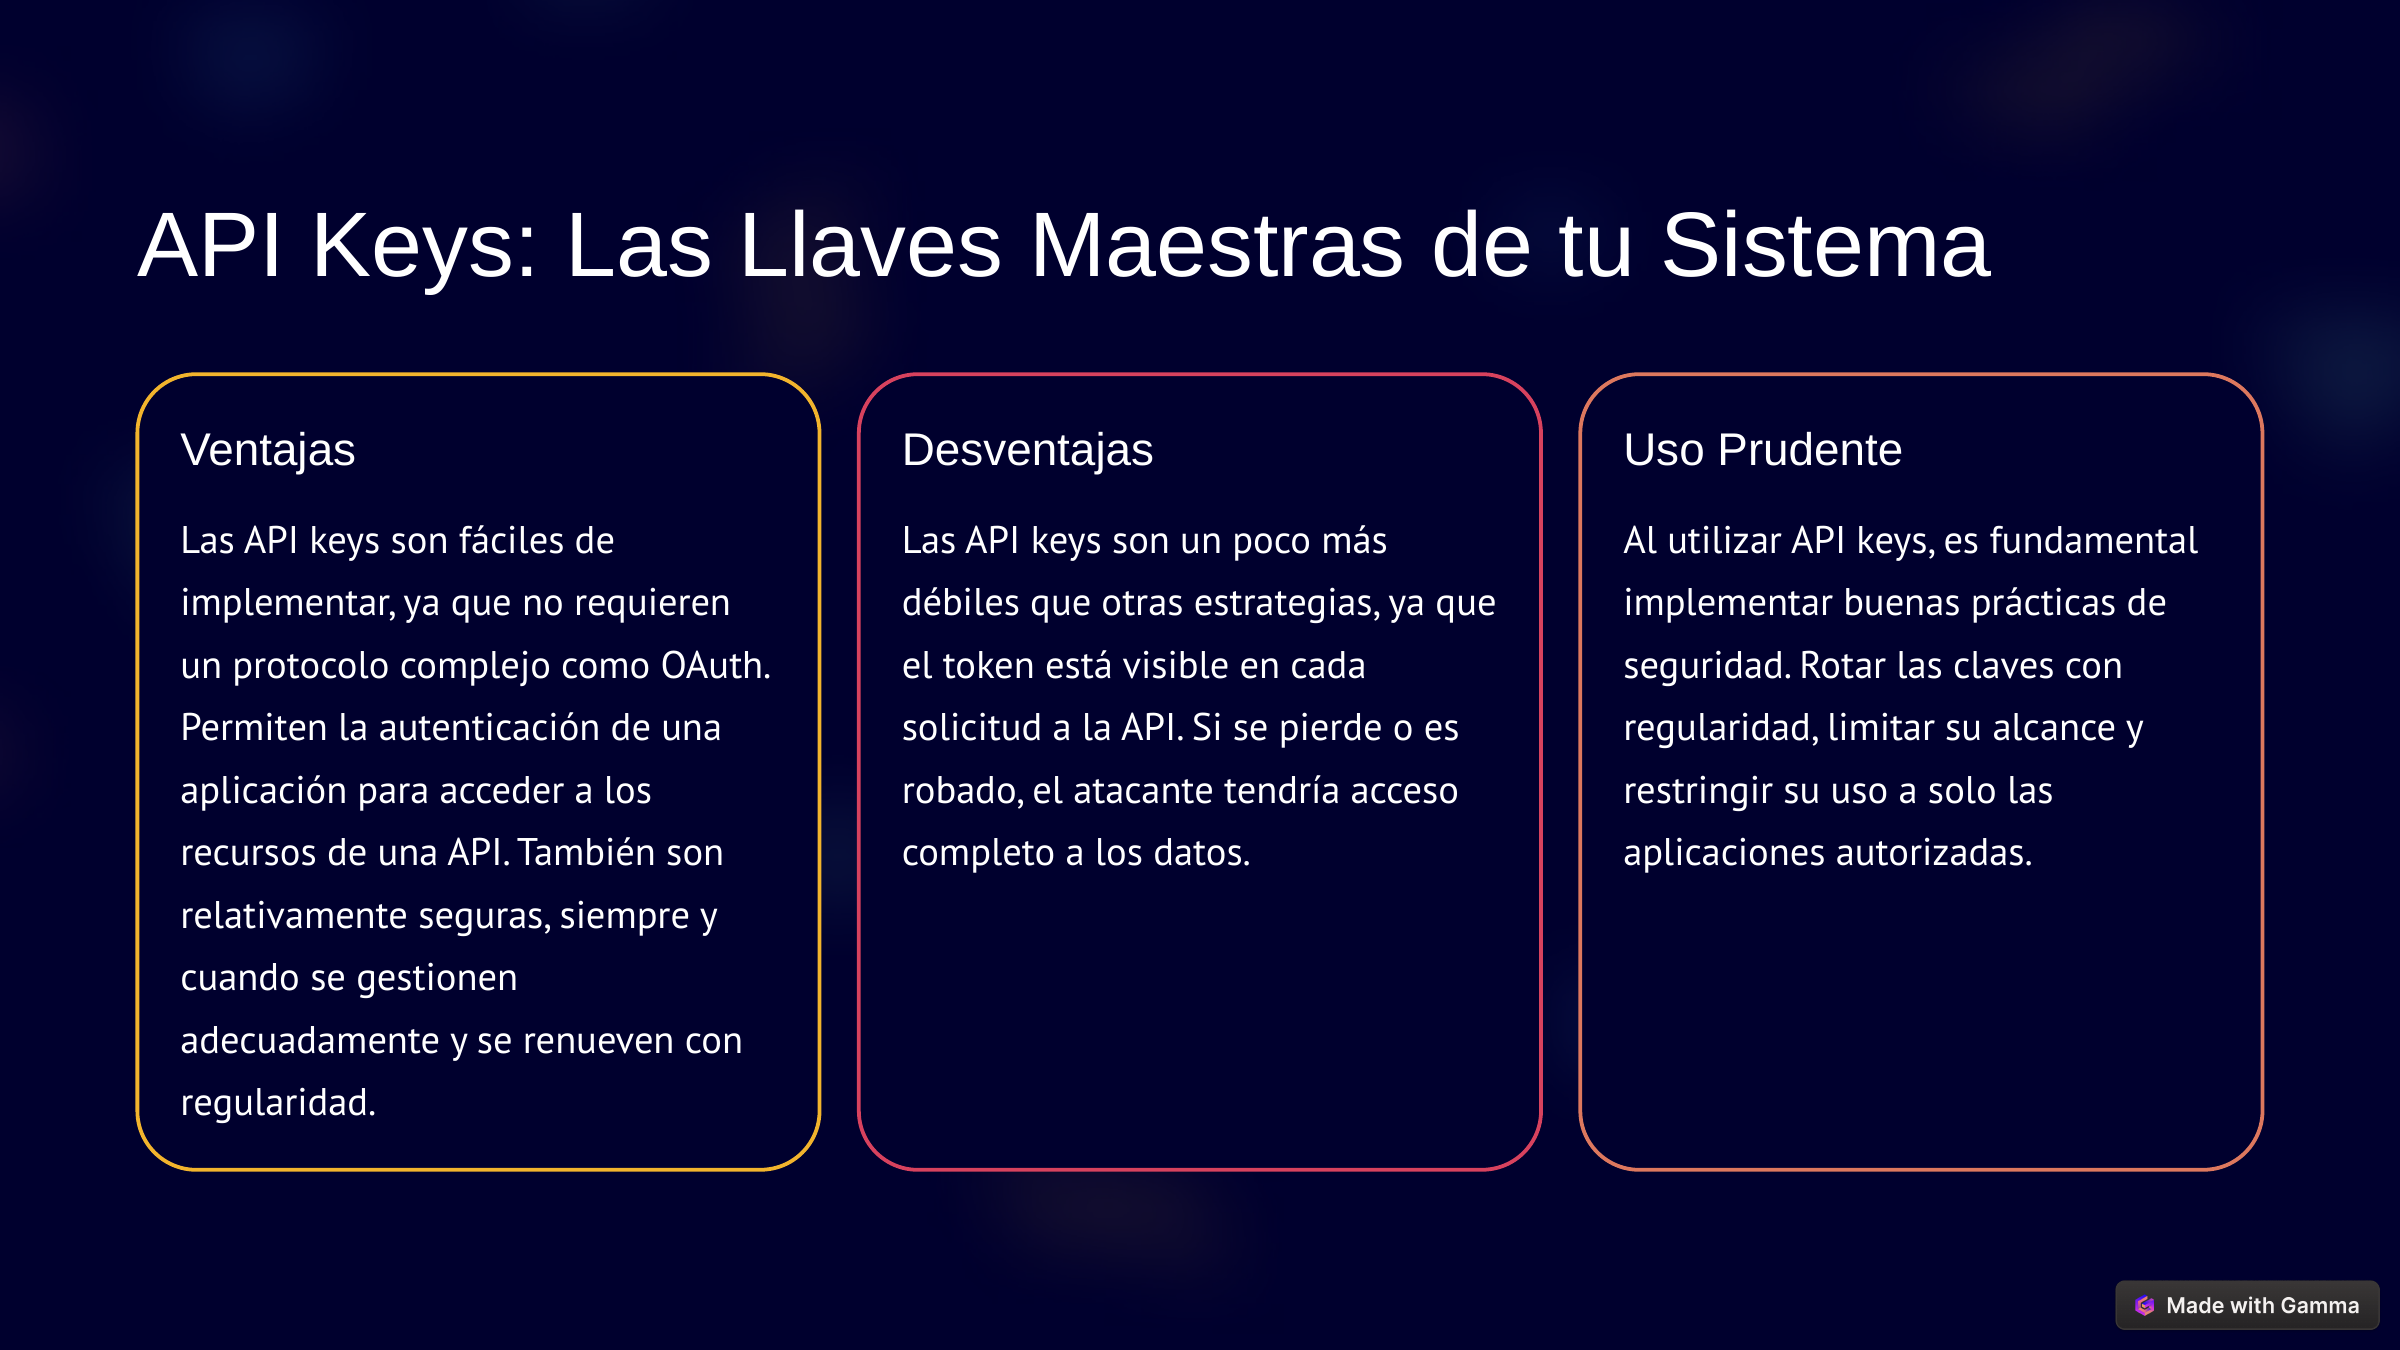

API Keys: Las Llaves Maestras de tu Sistema

Ventajas
Desventajas
Uso Prudente
Las API keys son fáciles de implementar, ya que no requieren un protocolo complejo como OAuth. Permiten la autenticación de una aplicación para acceder a los recursos de una API. También son relativamente seguras, siempre y cuando se gestionen adecuadamente y se renueven con regularidad.
Las API keys son un poco más débiles que otras estrategias, ya que el token está visible en cada solicitud a la API. Si se pierde o es robado, el atacante tendría acceso completo a los datos.
Al utilizar API keys, es fundamental implementar buenas prácticas de seguridad. Rotar las claves con regularidad, limitar su alcance y restringir su uso a solo las aplicaciones autorizadas.